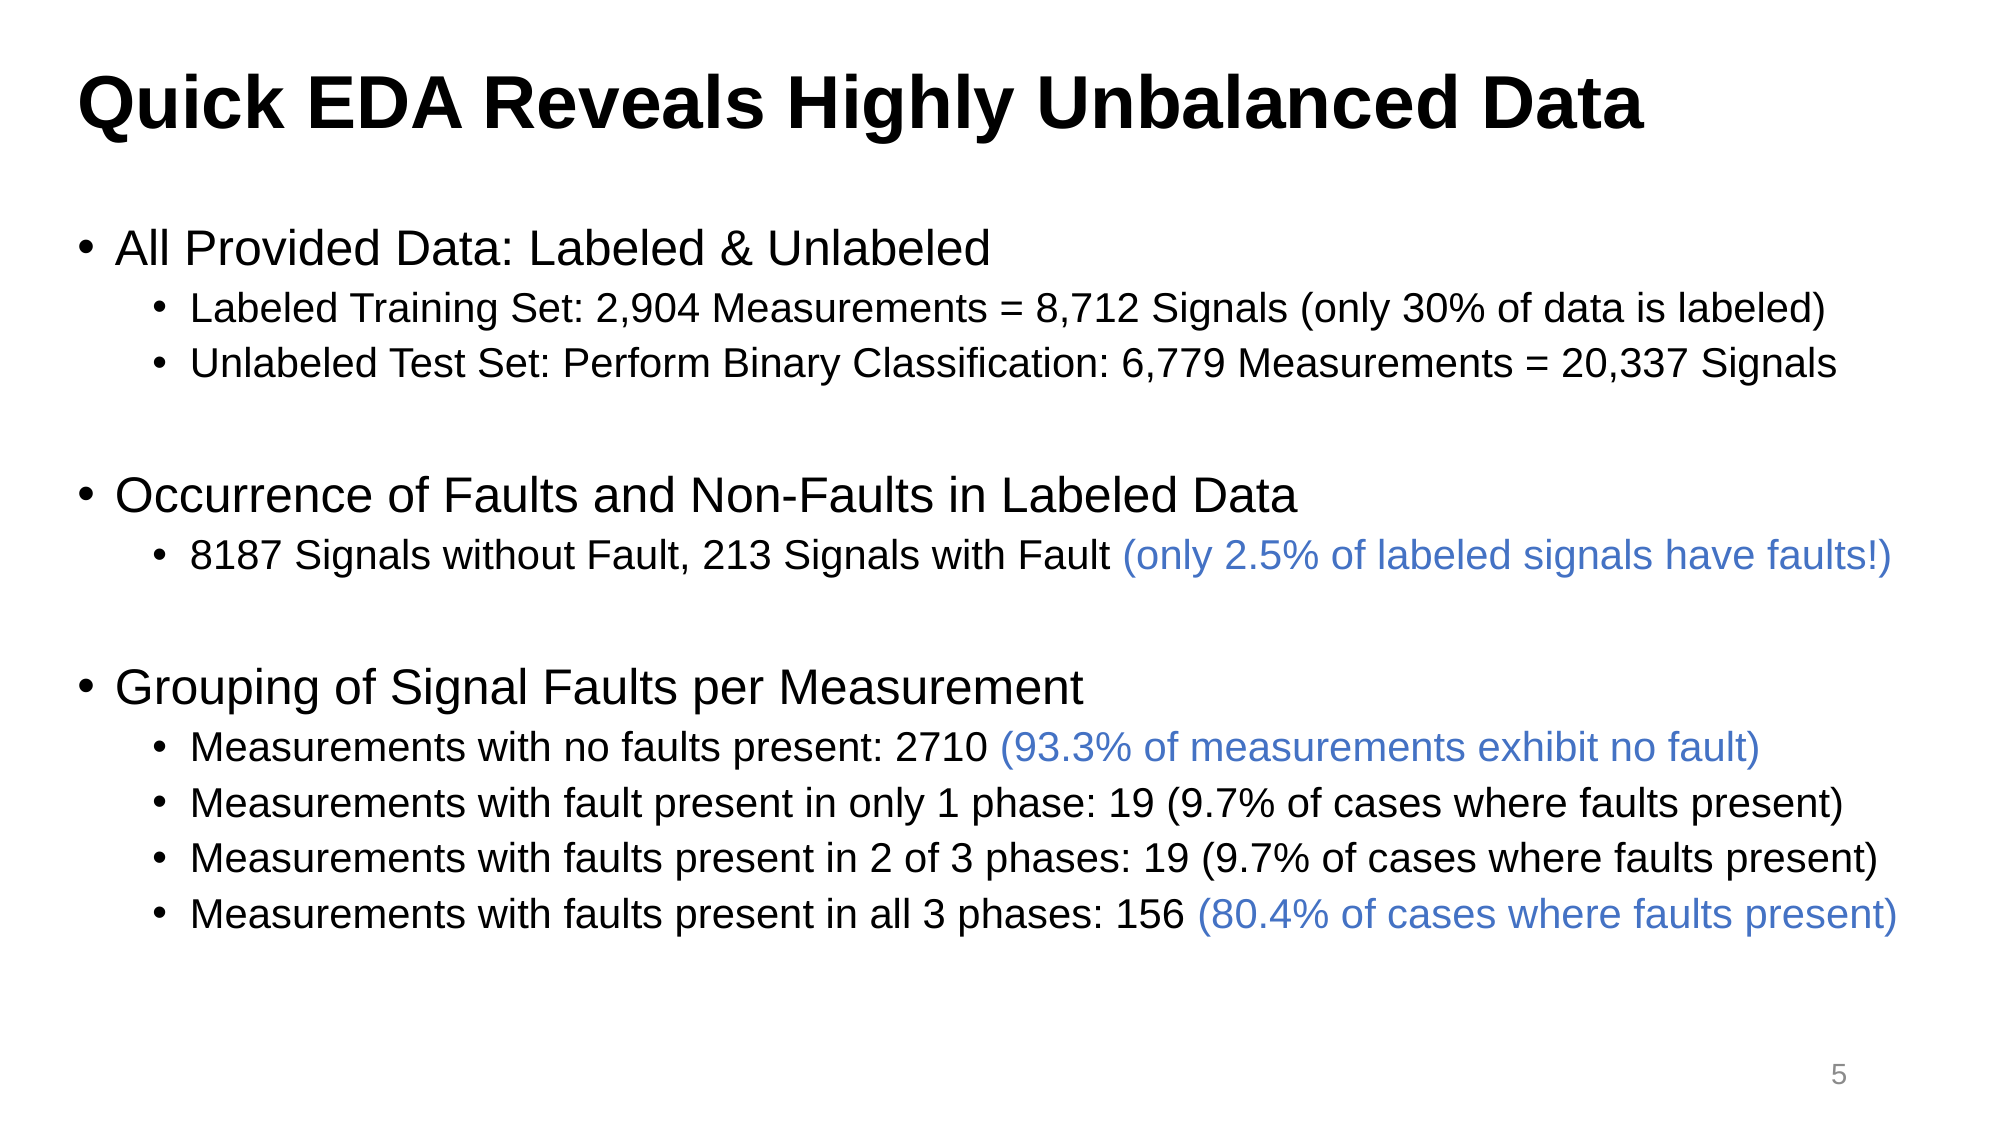

# Quick EDA Reveals Highly Unbalanced Data
All Provided Data: Labeled & Unlabeled
Labeled Training Set: 2,904 Measurements = 8,712 Signals (only 30% of data is labeled)
Unlabeled Test Set: Perform Binary Classification: 6,779 Measurements = 20,337 Signals
Occurrence of Faults and Non-Faults in Labeled Data
8187 Signals without Fault, 213 Signals with Fault (only 2.5% of labeled signals have faults!)
Grouping of Signal Faults per Measurement
Measurements with no faults present: 2710 (93.3% of measurements exhibit no fault)
Measurements with fault present in only 1 phase: 19 (9.7% of cases where faults present)
Measurements with faults present in 2 of 3 phases: 19 (9.7% of cases where faults present)
Measurements with faults present in all 3 phases: 156 (80.4% of cases where faults present)

5